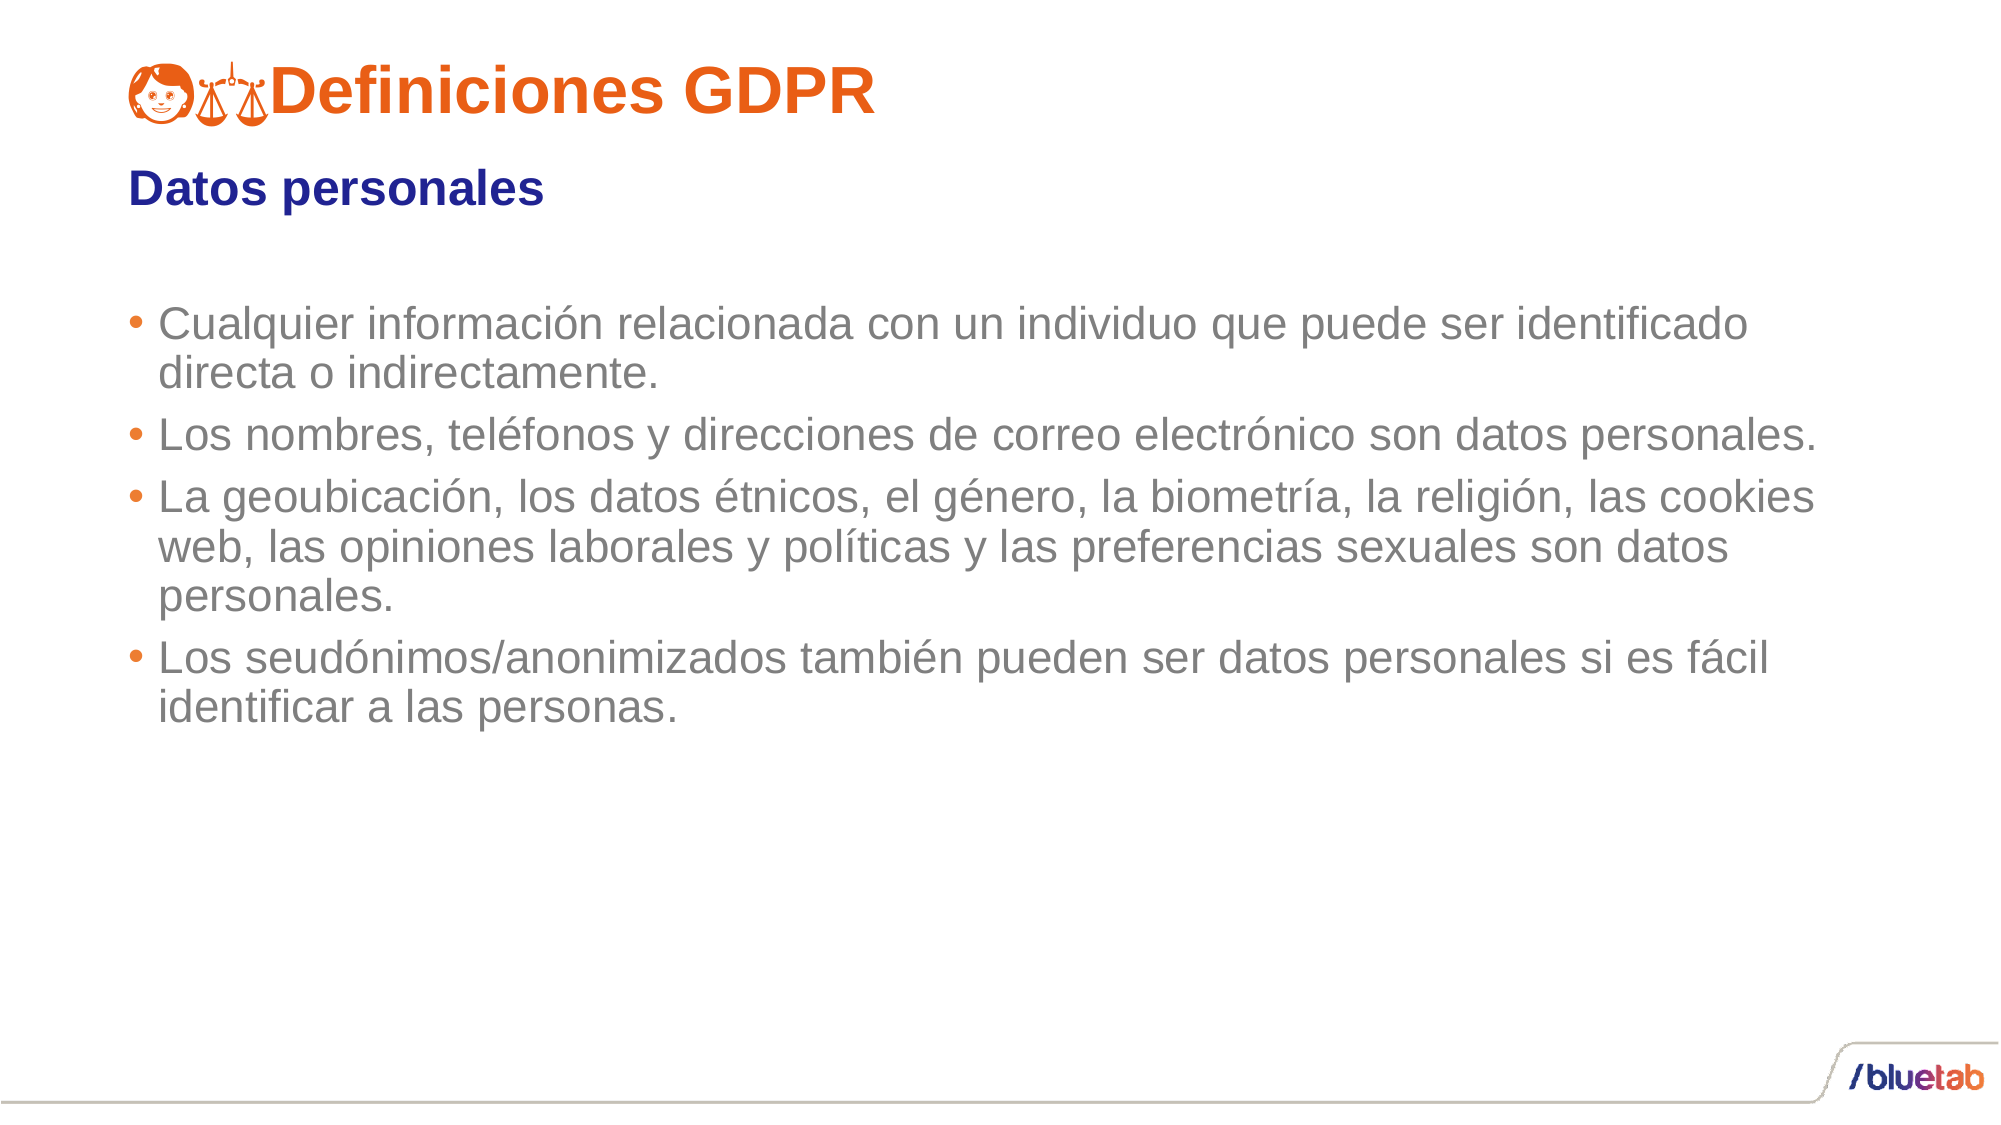

# 👩‍⚖️Definiciones GDPR
Datos personales
Cualquier información relacionada con un individuo que puede ser identificado directa o indirectamente.
Los nombres, teléfonos y direcciones de correo electrónico son datos personales.
La geoubicación, los datos étnicos, el género, la biometría, la religión, las cookies web, las opiniones laborales y políticas y las preferencias sexuales son datos personales.
Los seudónimos/anonimizados también pueden ser datos personales si es fácil identificar a las personas.